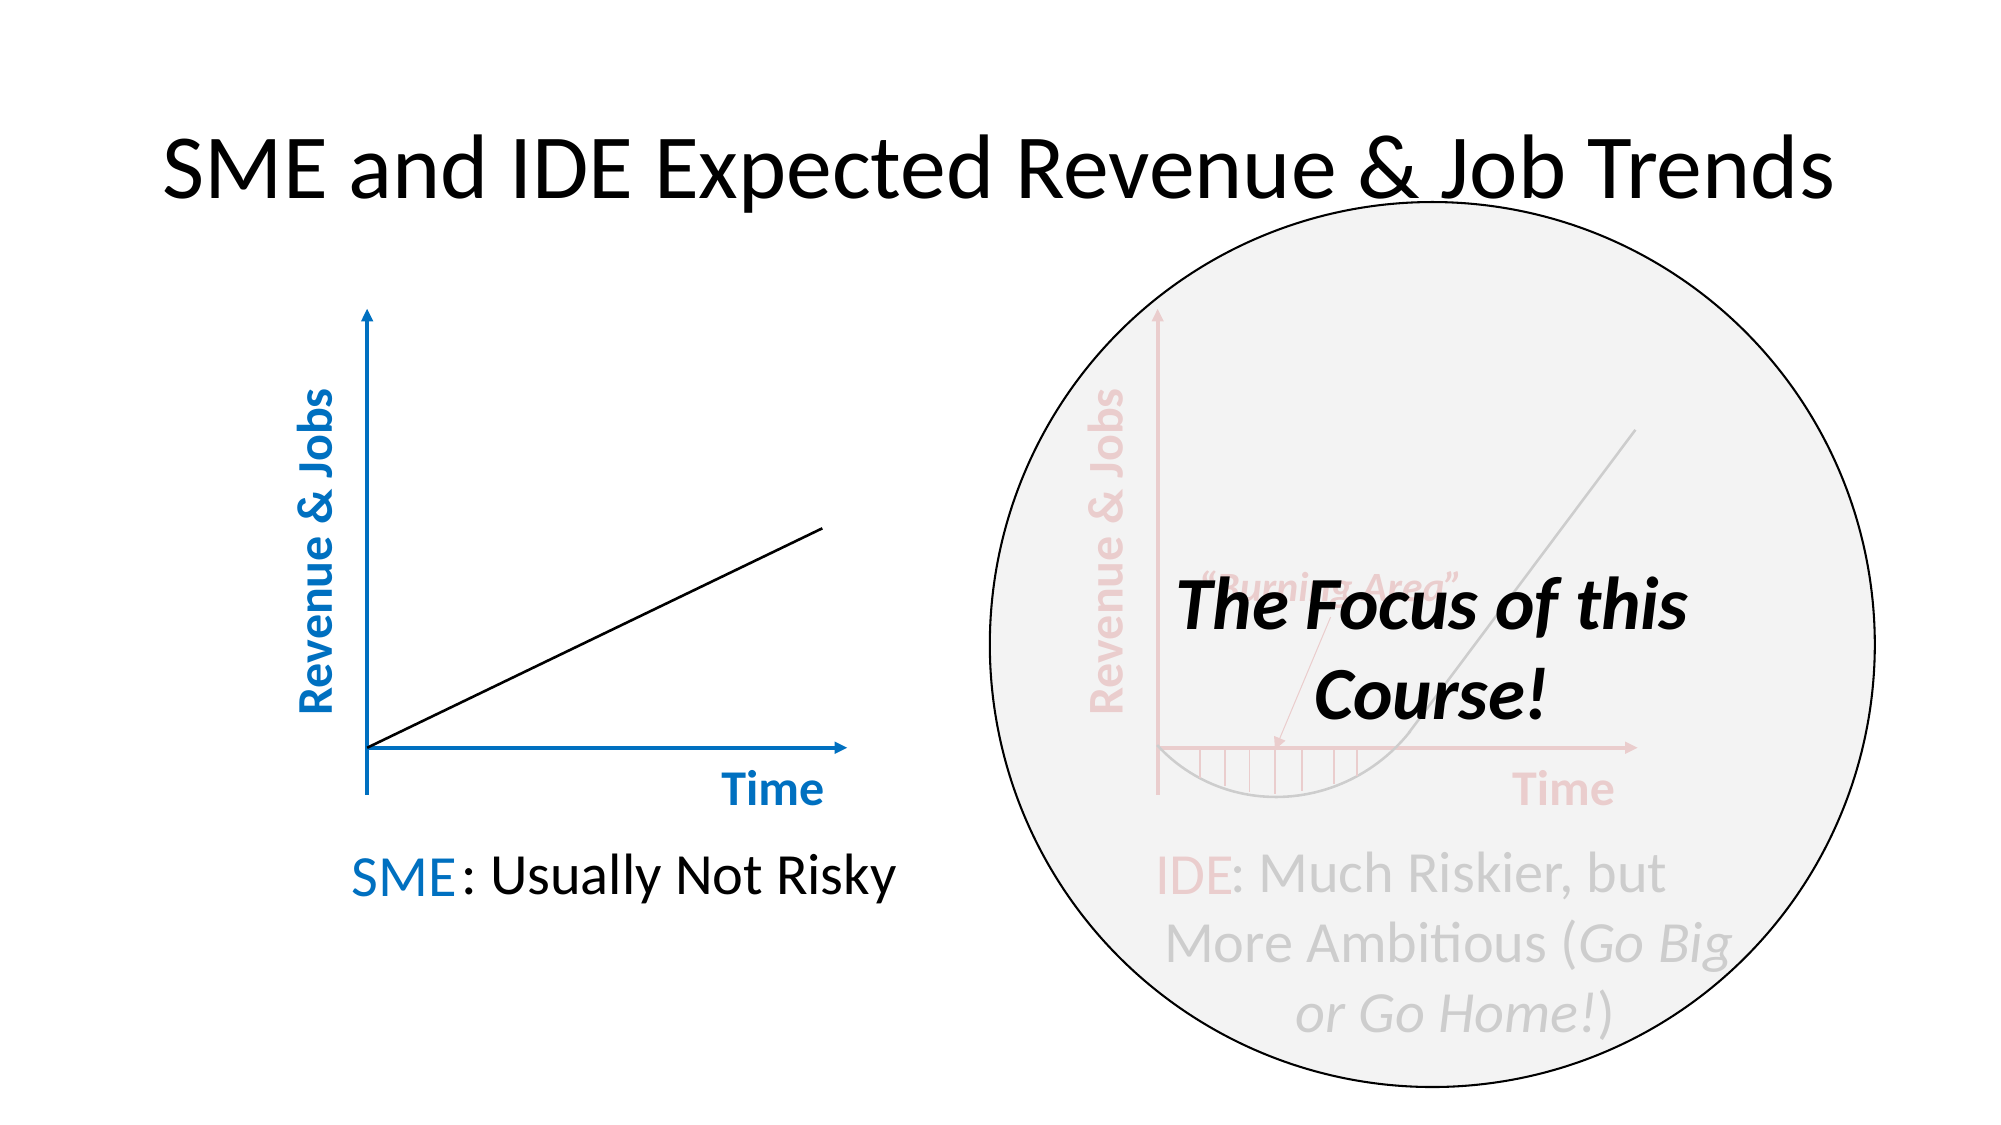

# SME and IDE Expected Revenue & Job Trends
The Focus of this Course!

Revenue & Jobs
Revenue & Jobs
“Burning Area”
Time
Time
: Much Riskier, but
More Ambitious (Go Big
or Go Home!)
: Usually Not Risky
IDE
SME